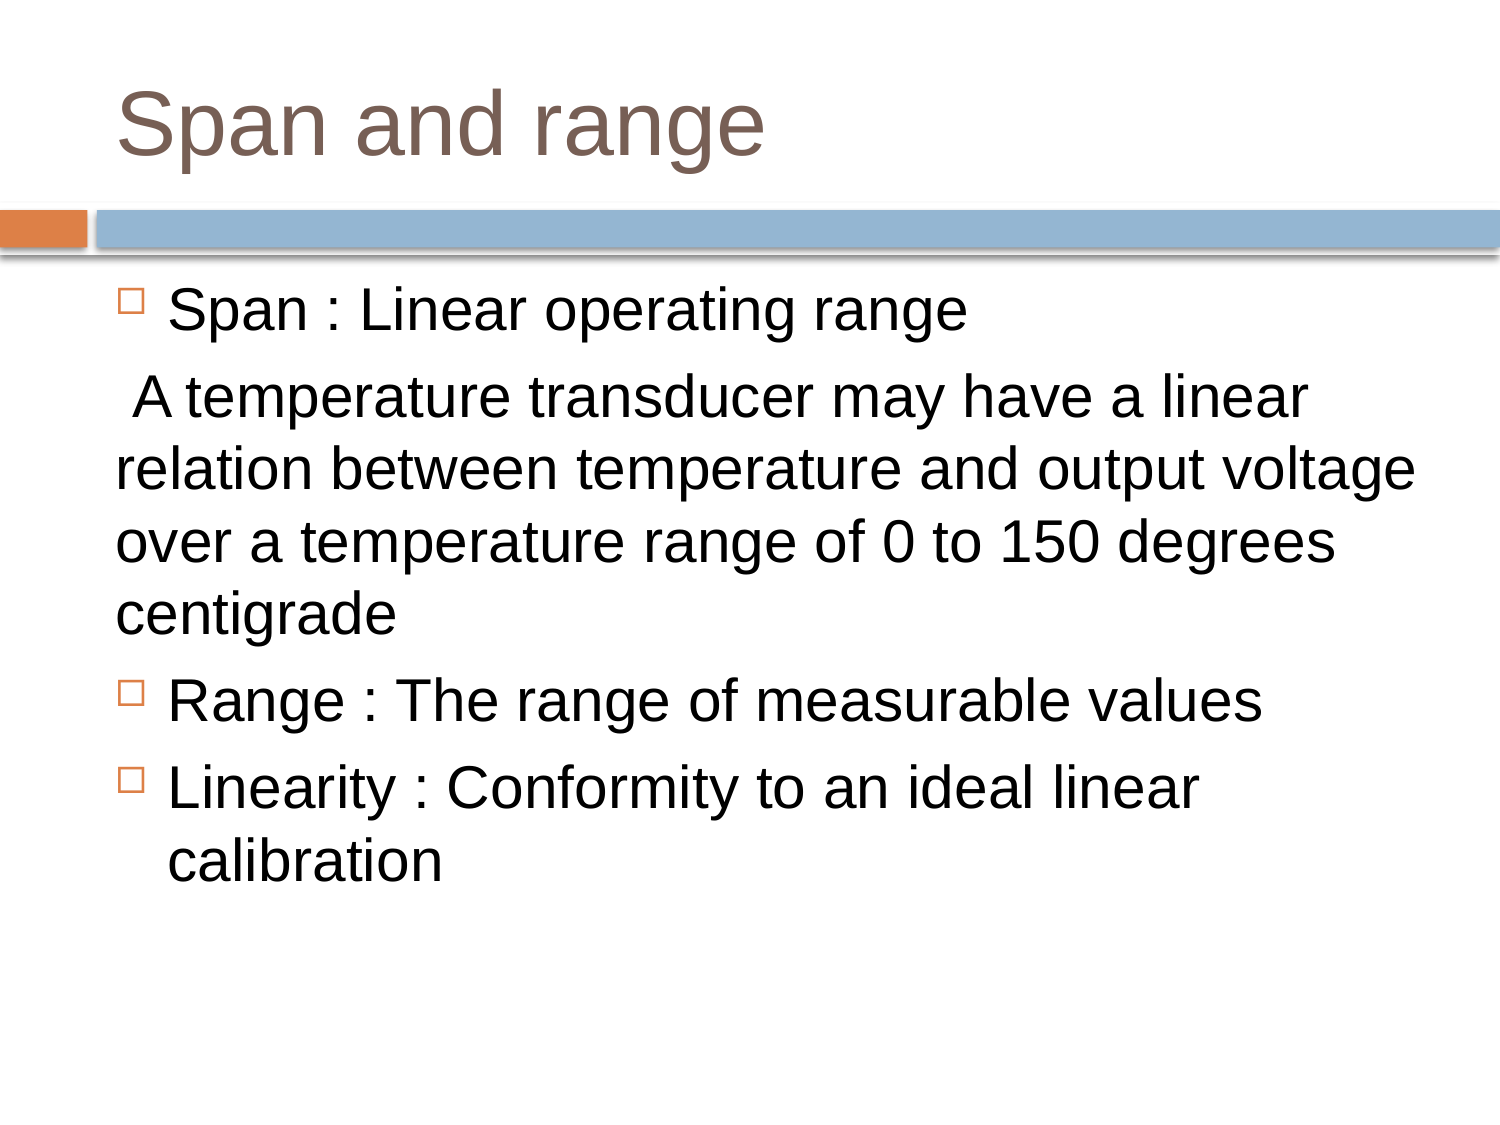

# Span and range
Span : Linear operating range
 A temperature transducer may have a linear relation between temperature and output voltage over a temperature range of 0 to 150 degrees centigrade
Range : The range of measurable values
Linearity : Conformity to an ideal linear calibration